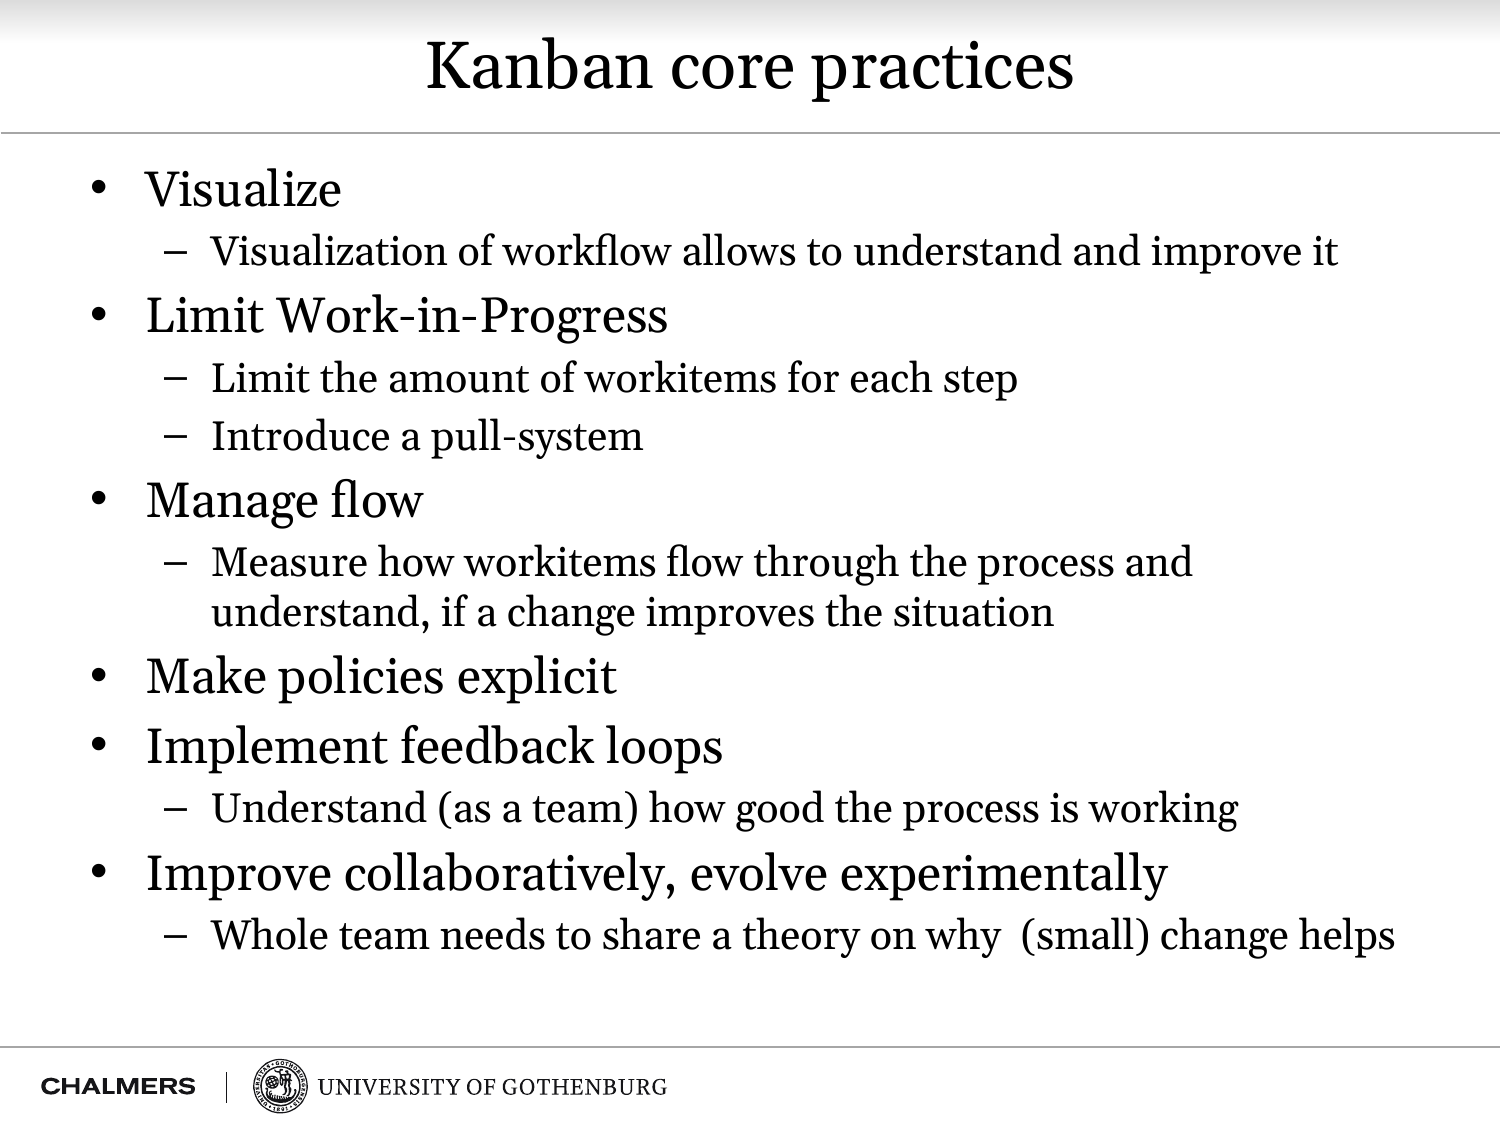

# Kanban core practices
Visualize
Visualization of workflow allows to understand and improve it
Limit Work-in-Progress
Limit the amount of workitems for each step
Introduce a pull-system
Manage flow
Measure how workitems flow through the process and understand, if a change improves the situation
Make policies explicit
Implement feedback loops
Understand (as a team) how good the process is working
Improve collaboratively, evolve experimentally
Whole team needs to share a theory on why  (small) change helps